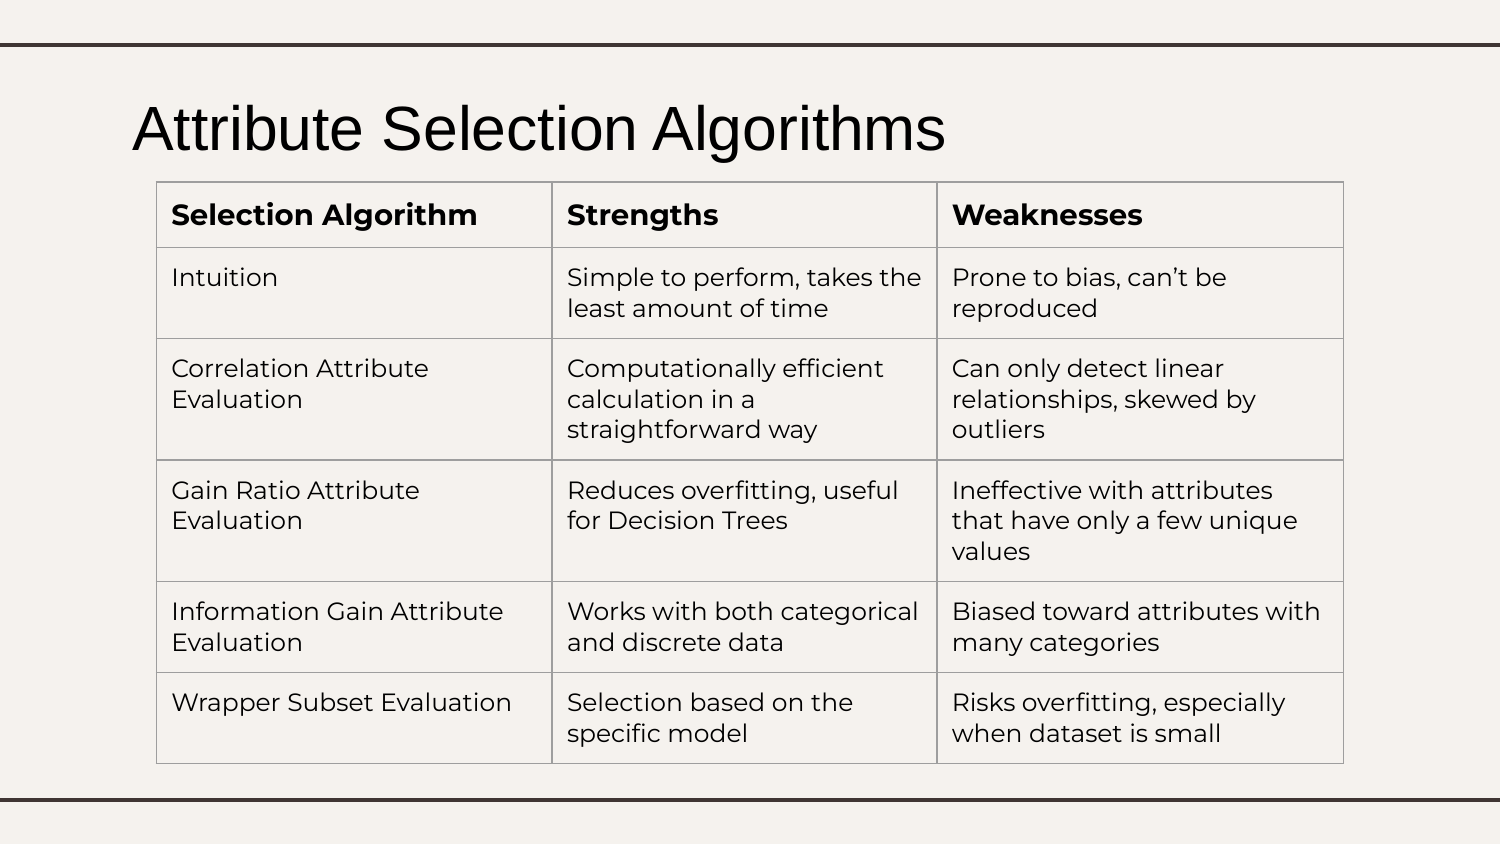

Attribute Selection Algorithms
| Selection Algorithm | Strengths | Weaknesses |
| --- | --- | --- |
| Intuition | Simple to perform, takes the least amount of time | Prone to bias, can’t be reproduced |
| Correlation Attribute Evaluation | Computationally efficient calculation in a straightforward way | Can only detect linear relationships, skewed by outliers |
| Gain Ratio Attribute Evaluation | Reduces overfitting, useful for Decision Trees | Ineffective with attributes that have only a few unique values |
| Information Gain Attribute Evaluation | Works with both categorical and discrete data | Biased toward attributes with many categories |
| Wrapper Subset Evaluation | Selection based on the specific model | Risks overfitting, especially when dataset is small |